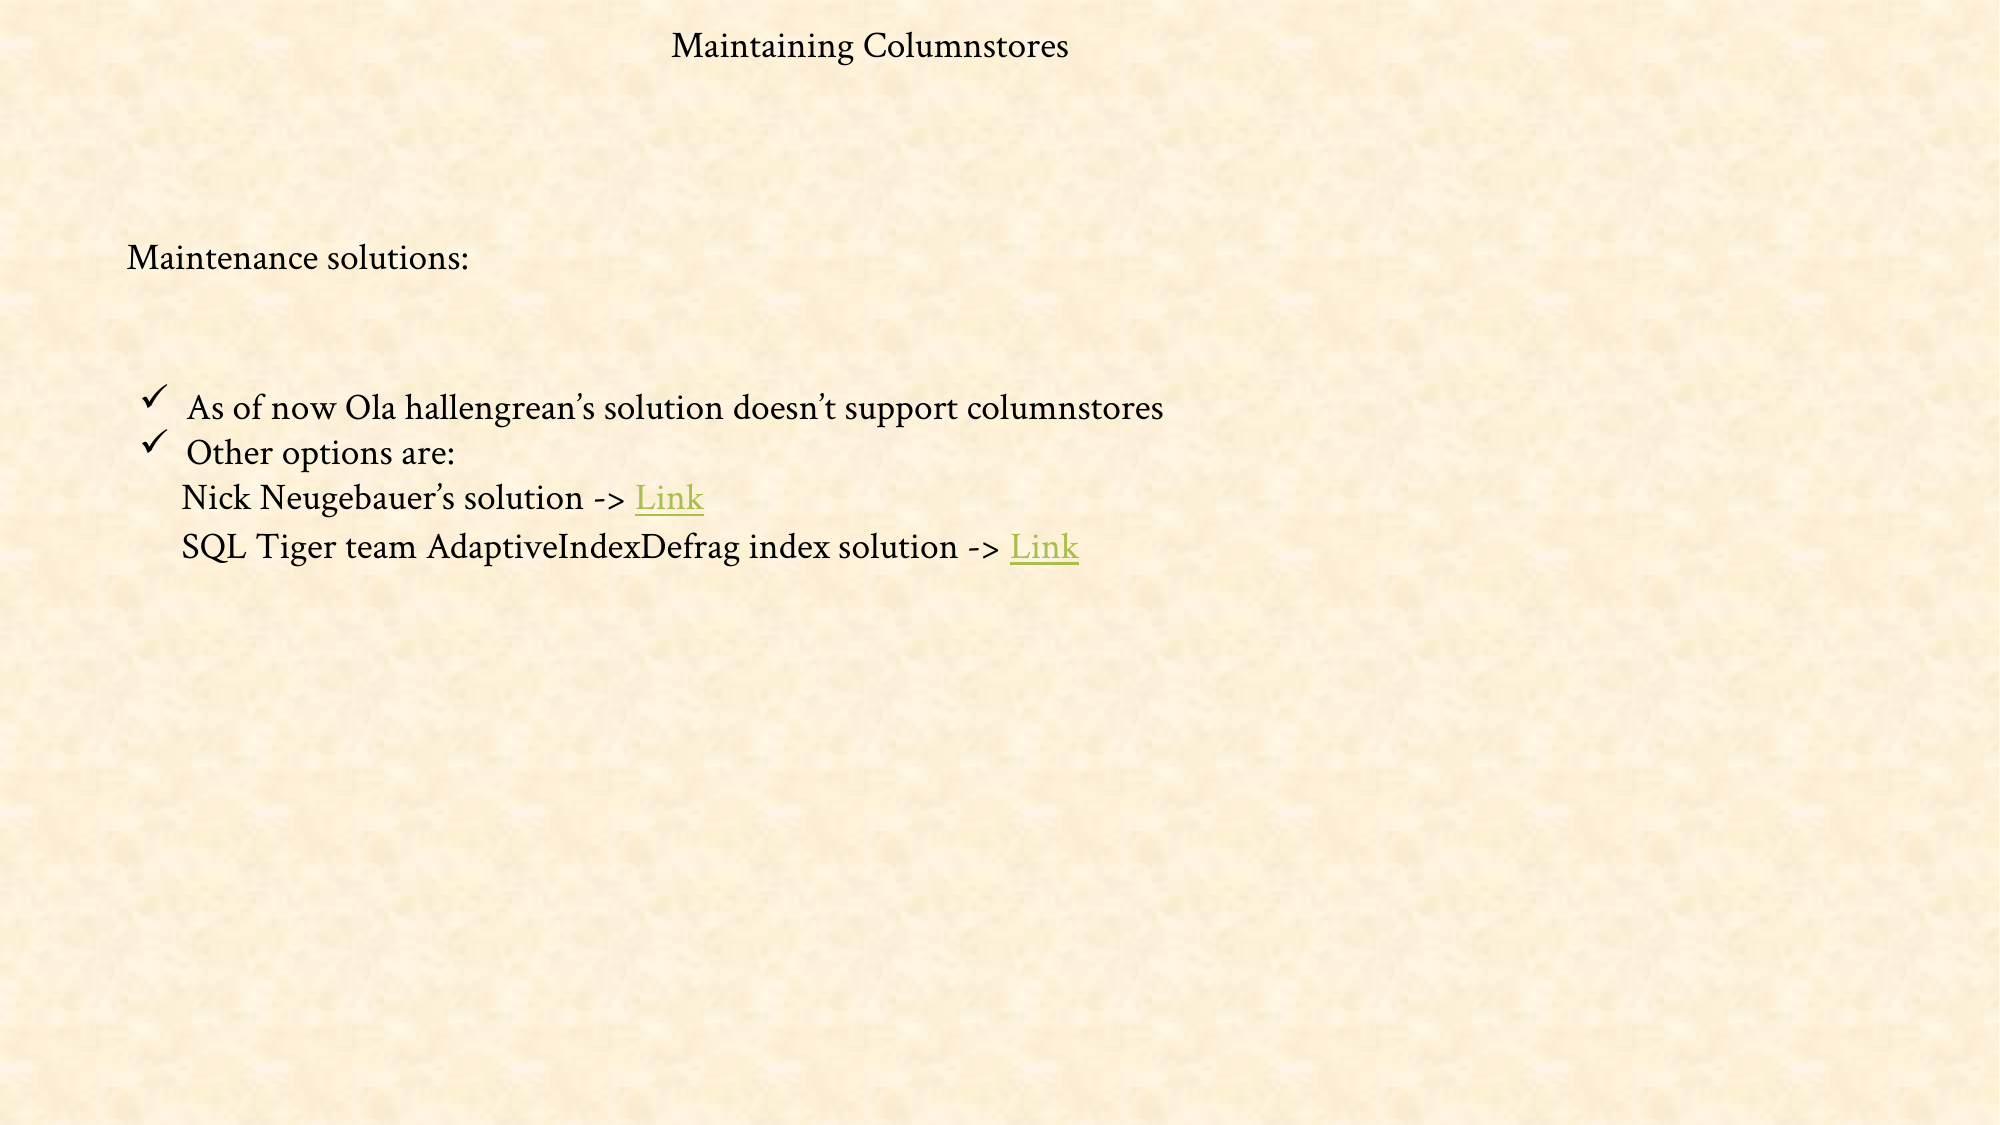

Maintaining Columnstores
Maintenance solutions:
As of now Ola hallengrean’s solution doesn’t support columnstores
Other options are:
     Nick Neugebauer’s solution -> Link
     SQL Tiger team AdaptiveIndexDefrag index solution -> Link